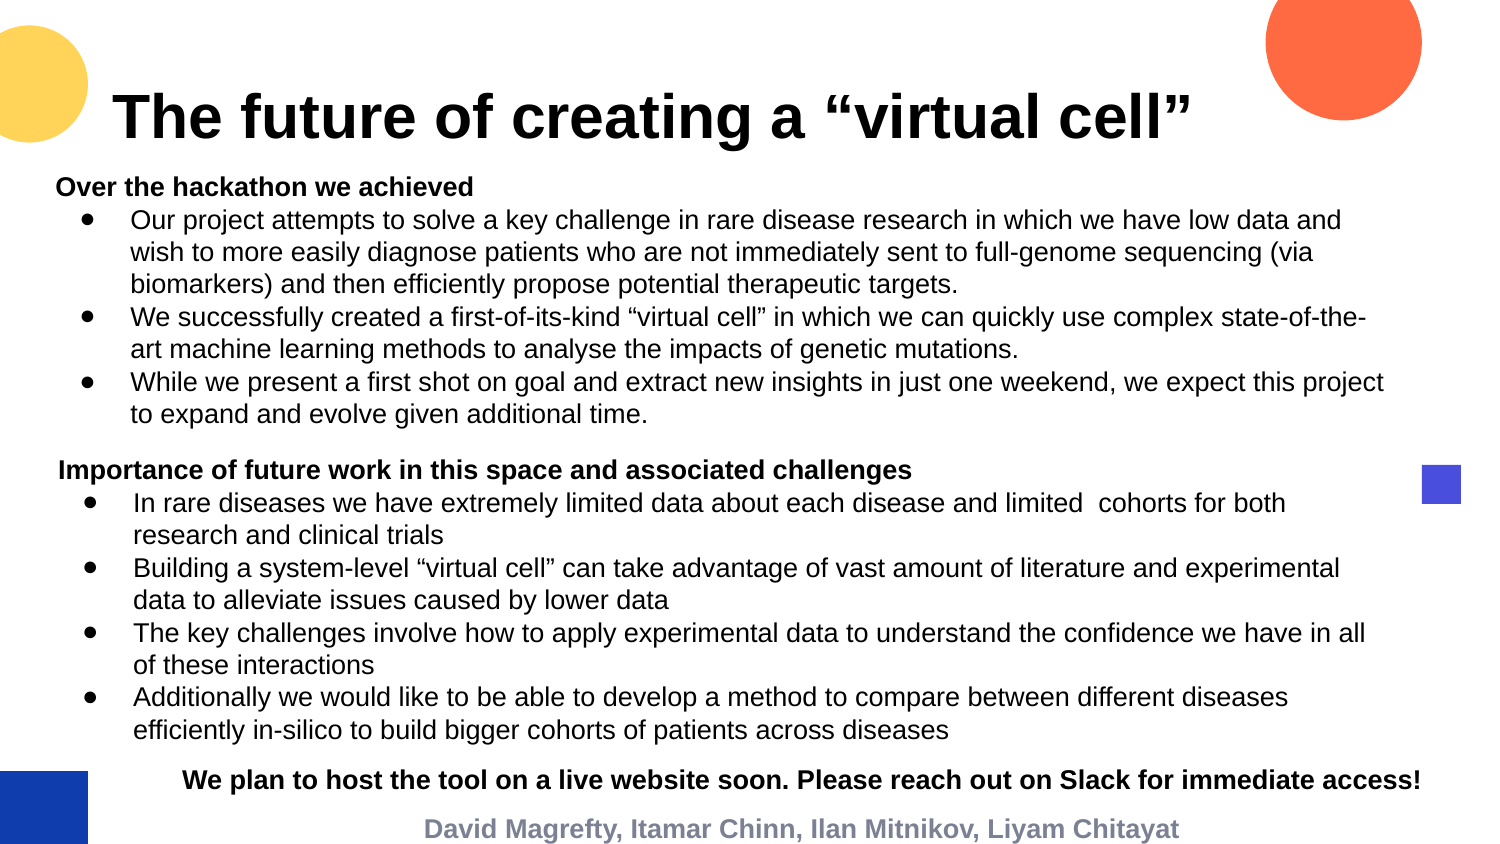

The future of creating a “virtual cell”

Over the hackathon we achieved
Our project attempts to solve a key challenge in rare disease research in which we have low data and wish to more easily diagnose patients who are not immediately sent to full-genome sequencing (via biomarkers) and then efficiently propose potential therapeutic targets.
We successfully created a first-of-its-kind “virtual cell” in which we can quickly use complex state-of-the-art machine learning methods to analyse the impacts of genetic mutations.
While we present a first shot on goal and extract new insights in just one weekend, we expect this project to expand and evolve given additional time.
Importance of future work in this space and associated challenges
In rare diseases we have extremely limited data about each disease and limited  cohorts for both research and clinical trials
Building a system-level “virtual cell” can take advantage of vast amount of literature and experimental data to alleviate issues caused by lower data
The key challenges involve how to apply experimental data to understand the confidence we have in all of these interactions
Additionally we would like to be able to develop a method to compare between different diseases efficiently in-silico to build bigger cohorts of patients across diseases

We plan to host the tool on a live website soon. Please reach out on Slack for immediate access!
David Magrefty, Itamar Chinn, Ilan Mitnikov, Liyam Chitayat